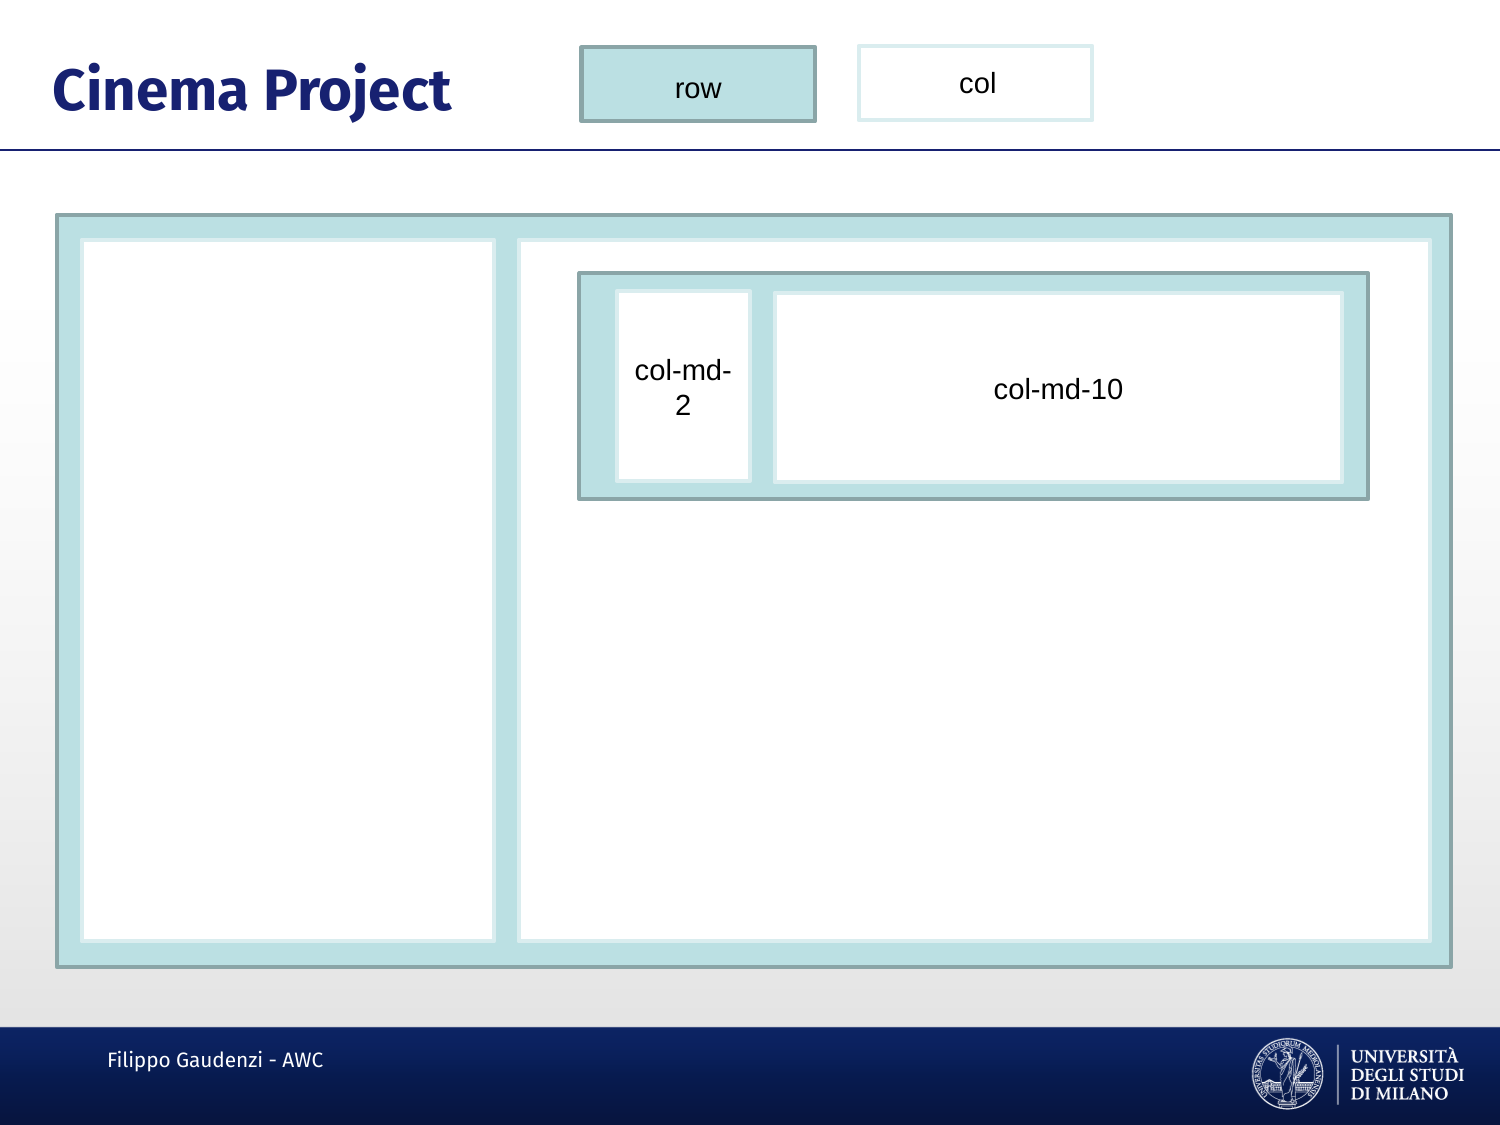

Cinema Project

col
row

col-md-2
col-md-10
Filippo Gaudenzi - AWC